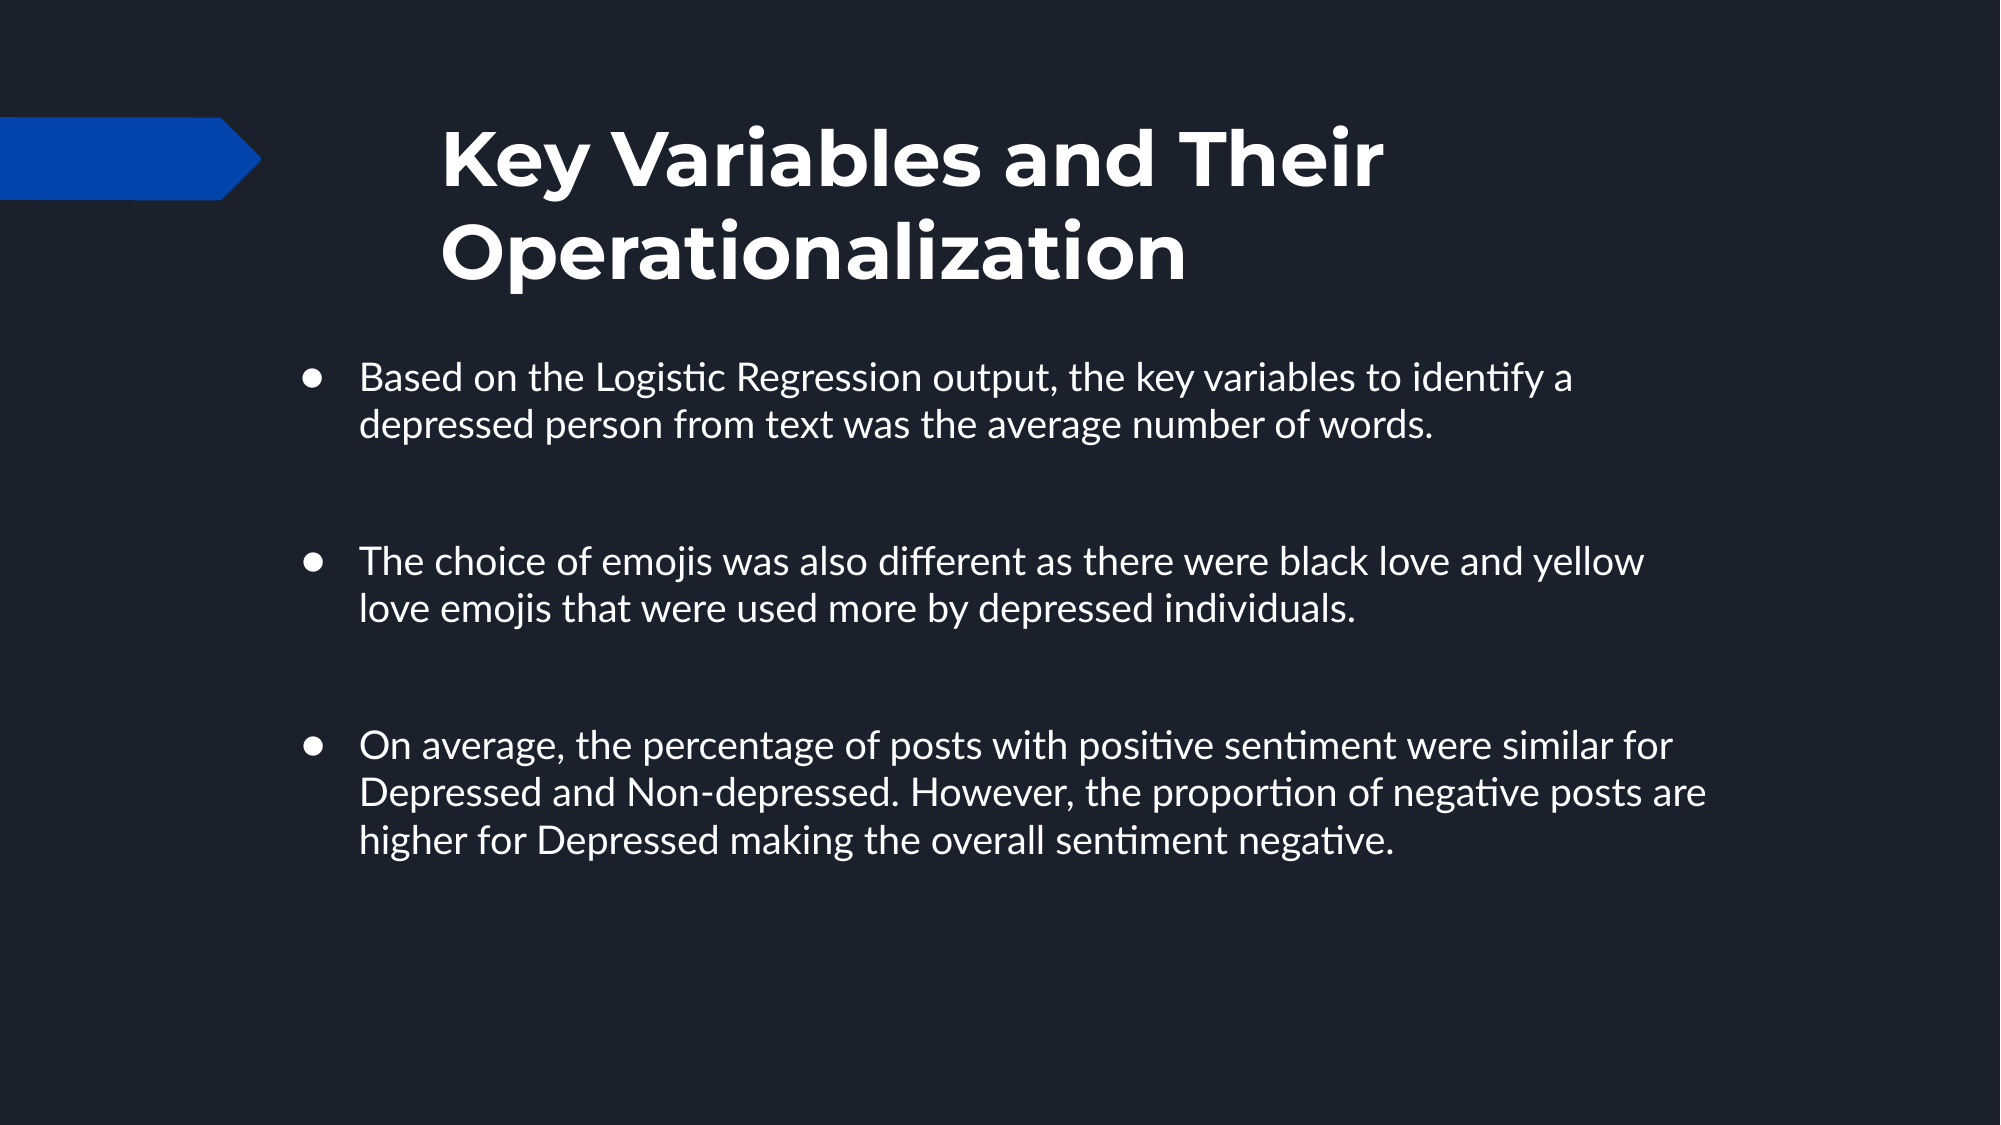

# Key Variables and Their Operationalization
Based on the Logistic Regression output, the key variables to identify a depressed person from text was the average number of words.

The choice of emojis was also different as there were black love and yellow love emojis that were used more by depressed individuals.

On average, the percentage of posts with positive sentiment were similar for Depressed and Non-depressed. However, the proportion of negative posts are higher for Depressed making the overall sentiment negative.